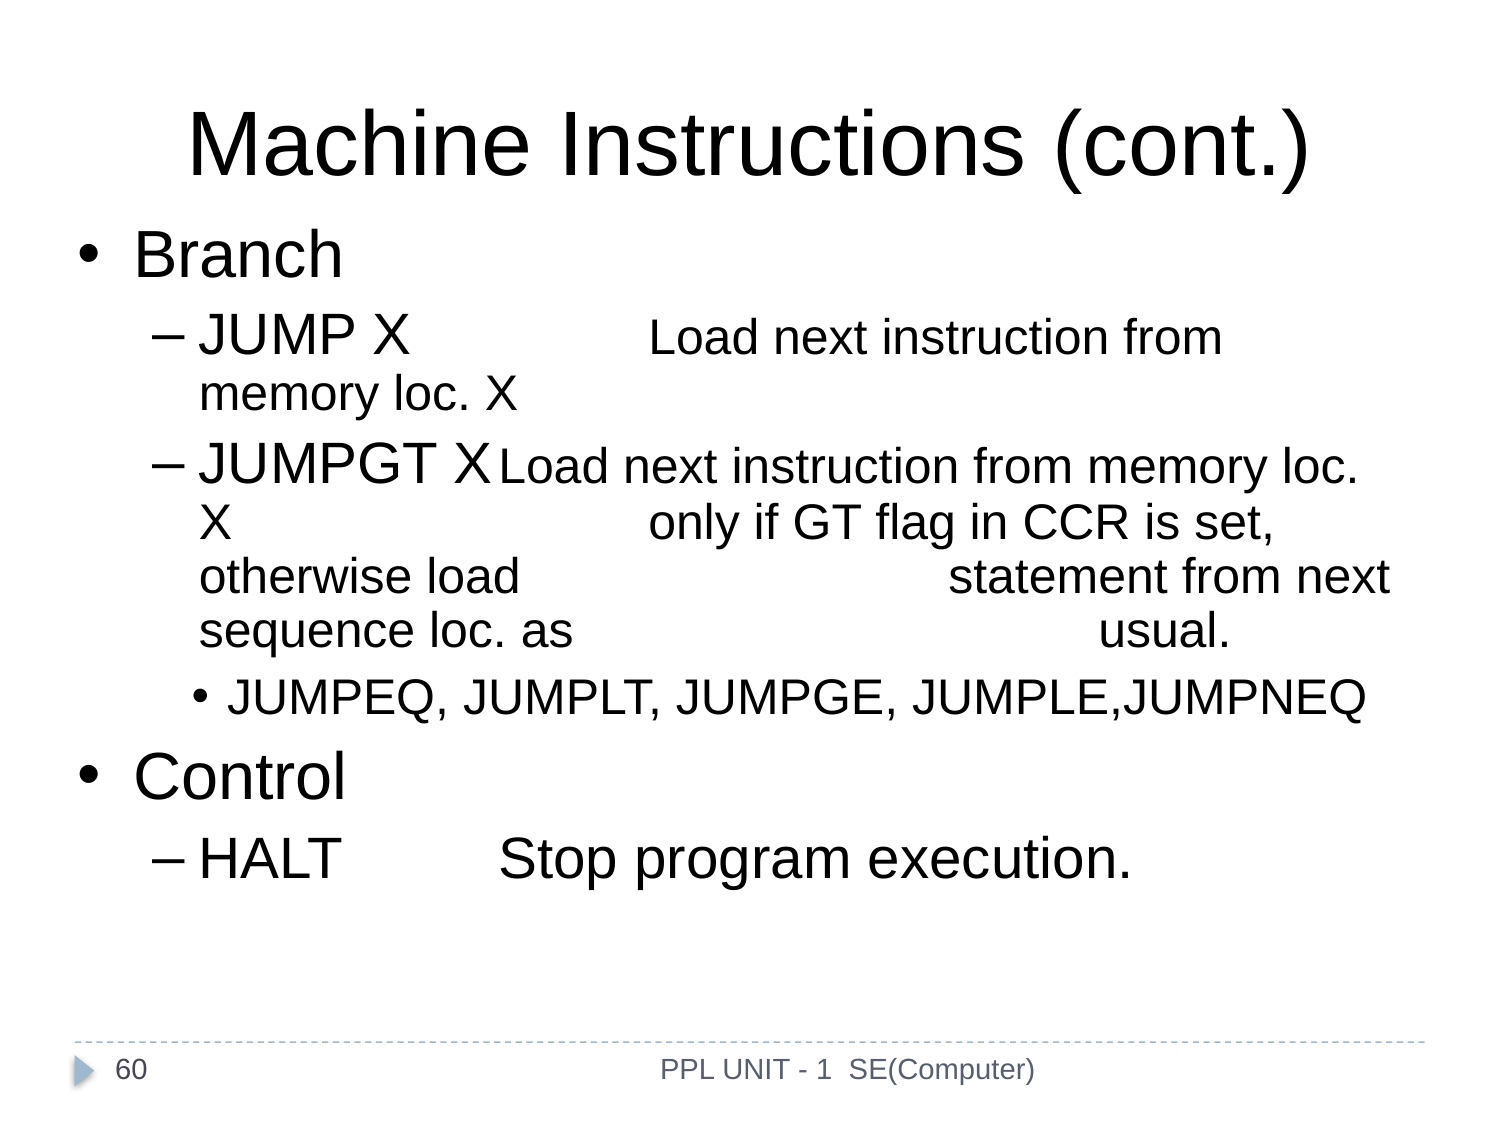

Machine Instructions (cont.)
Branch
JUMP X		Load next instruction from memory loc. X
JUMPGT X	Load next instruction from memory loc. X 			only if GT flag in CCR is set, otherwise load 			statement from next sequence loc. as 				usual.
JUMPEQ, JUMPLT, JUMPGE, JUMPLE,JUMPNEQ
Control
HALT		Stop program execution.
60
PPL UNIT - 1  SE(Computer)